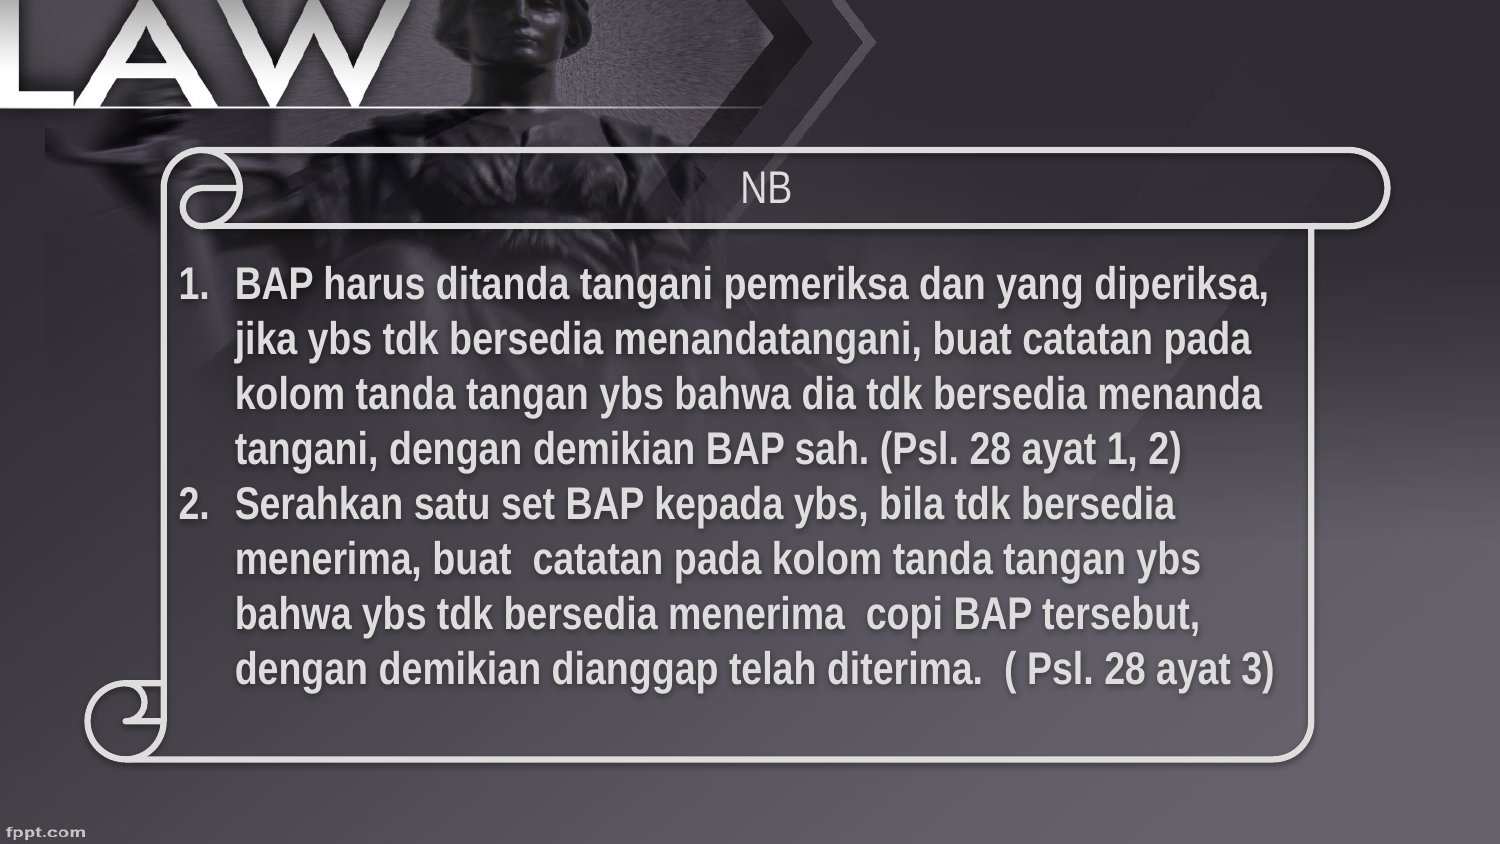

BAP harus ditanda tangani pemeriksa dan yang diperiksa, jika ybs tdk bersedia menandatangani, buat catatan pada  kolom tanda tangan ybs bahwa dia tdk bersedia menanda tangani, dengan demikian BAP sah. (Psl. 28 ayat 1, 2)
Serahkan satu set BAP kepada ybs, bila tdk bersedia menerima, buat  catatan pada kolom tanda tangan ybs bahwa ybs tdk bersedia menerima  copi BAP tersebut, dengan demikian dianggap telah diterima.  ( Psl. 28 ayat 3)
NB